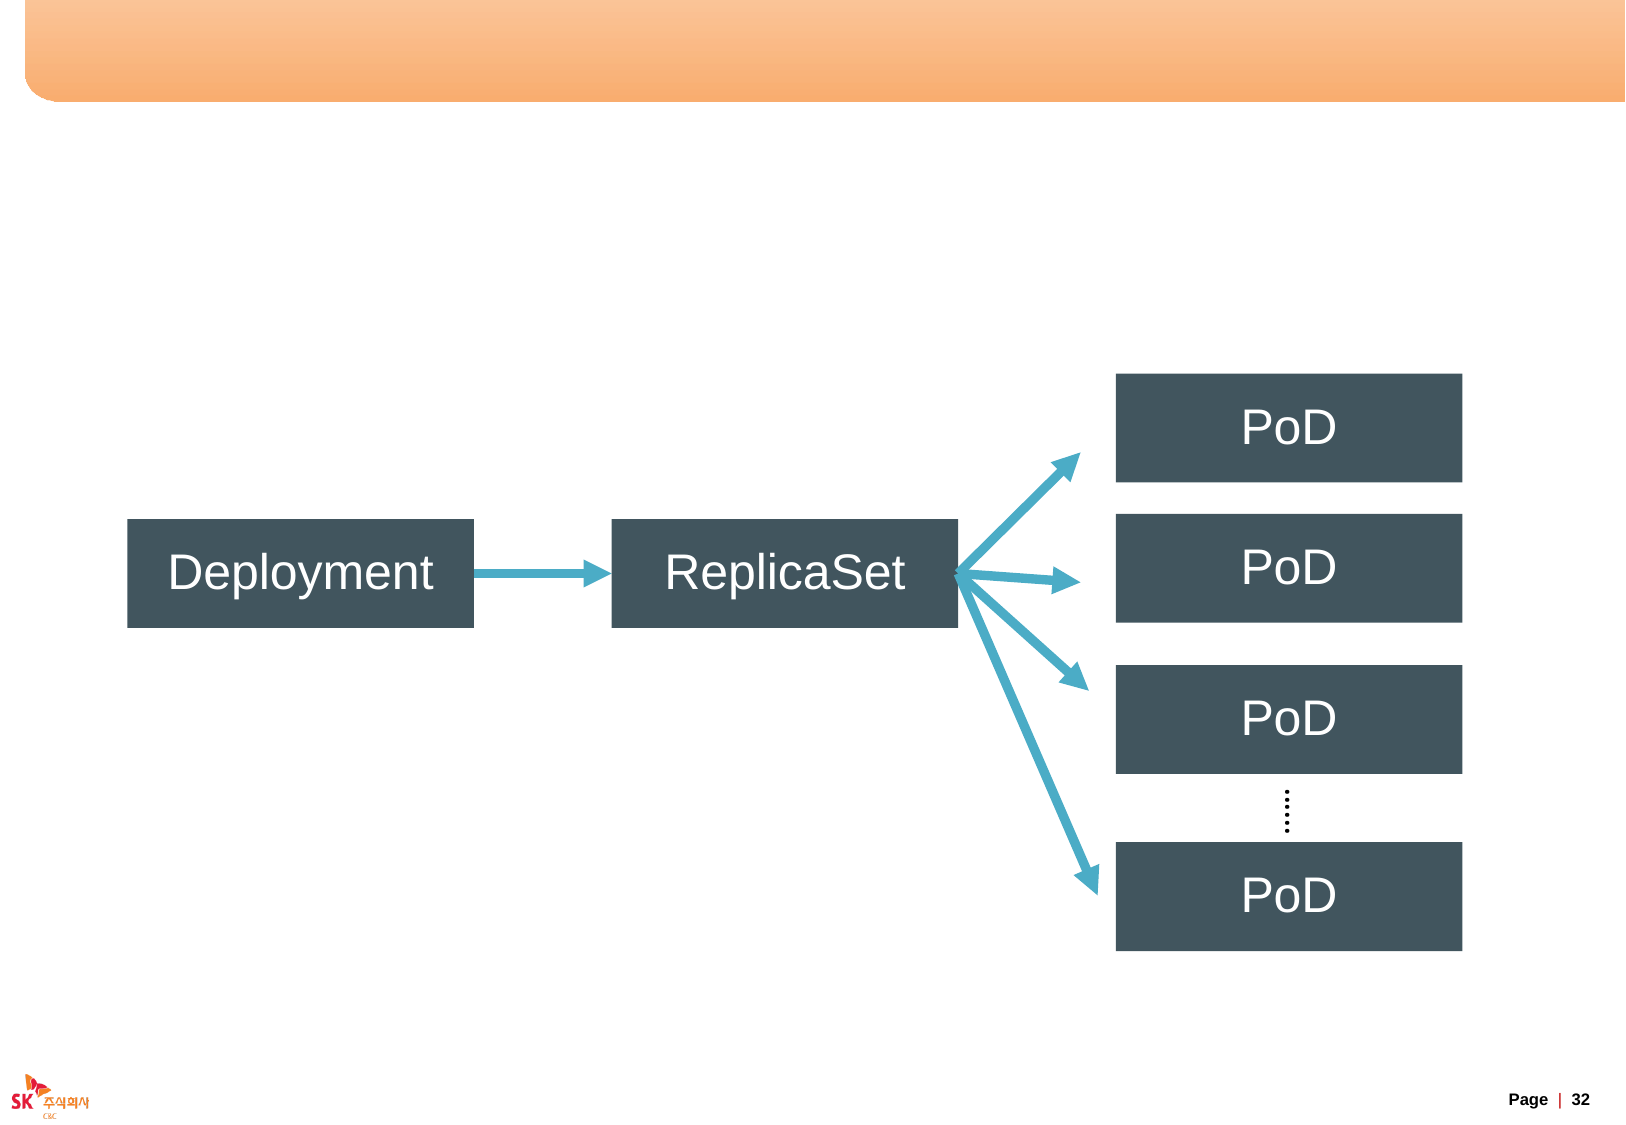

# Controller - Deployment
PoD
PoD
ReplicaSet
Deployment
PoD
......
PoD